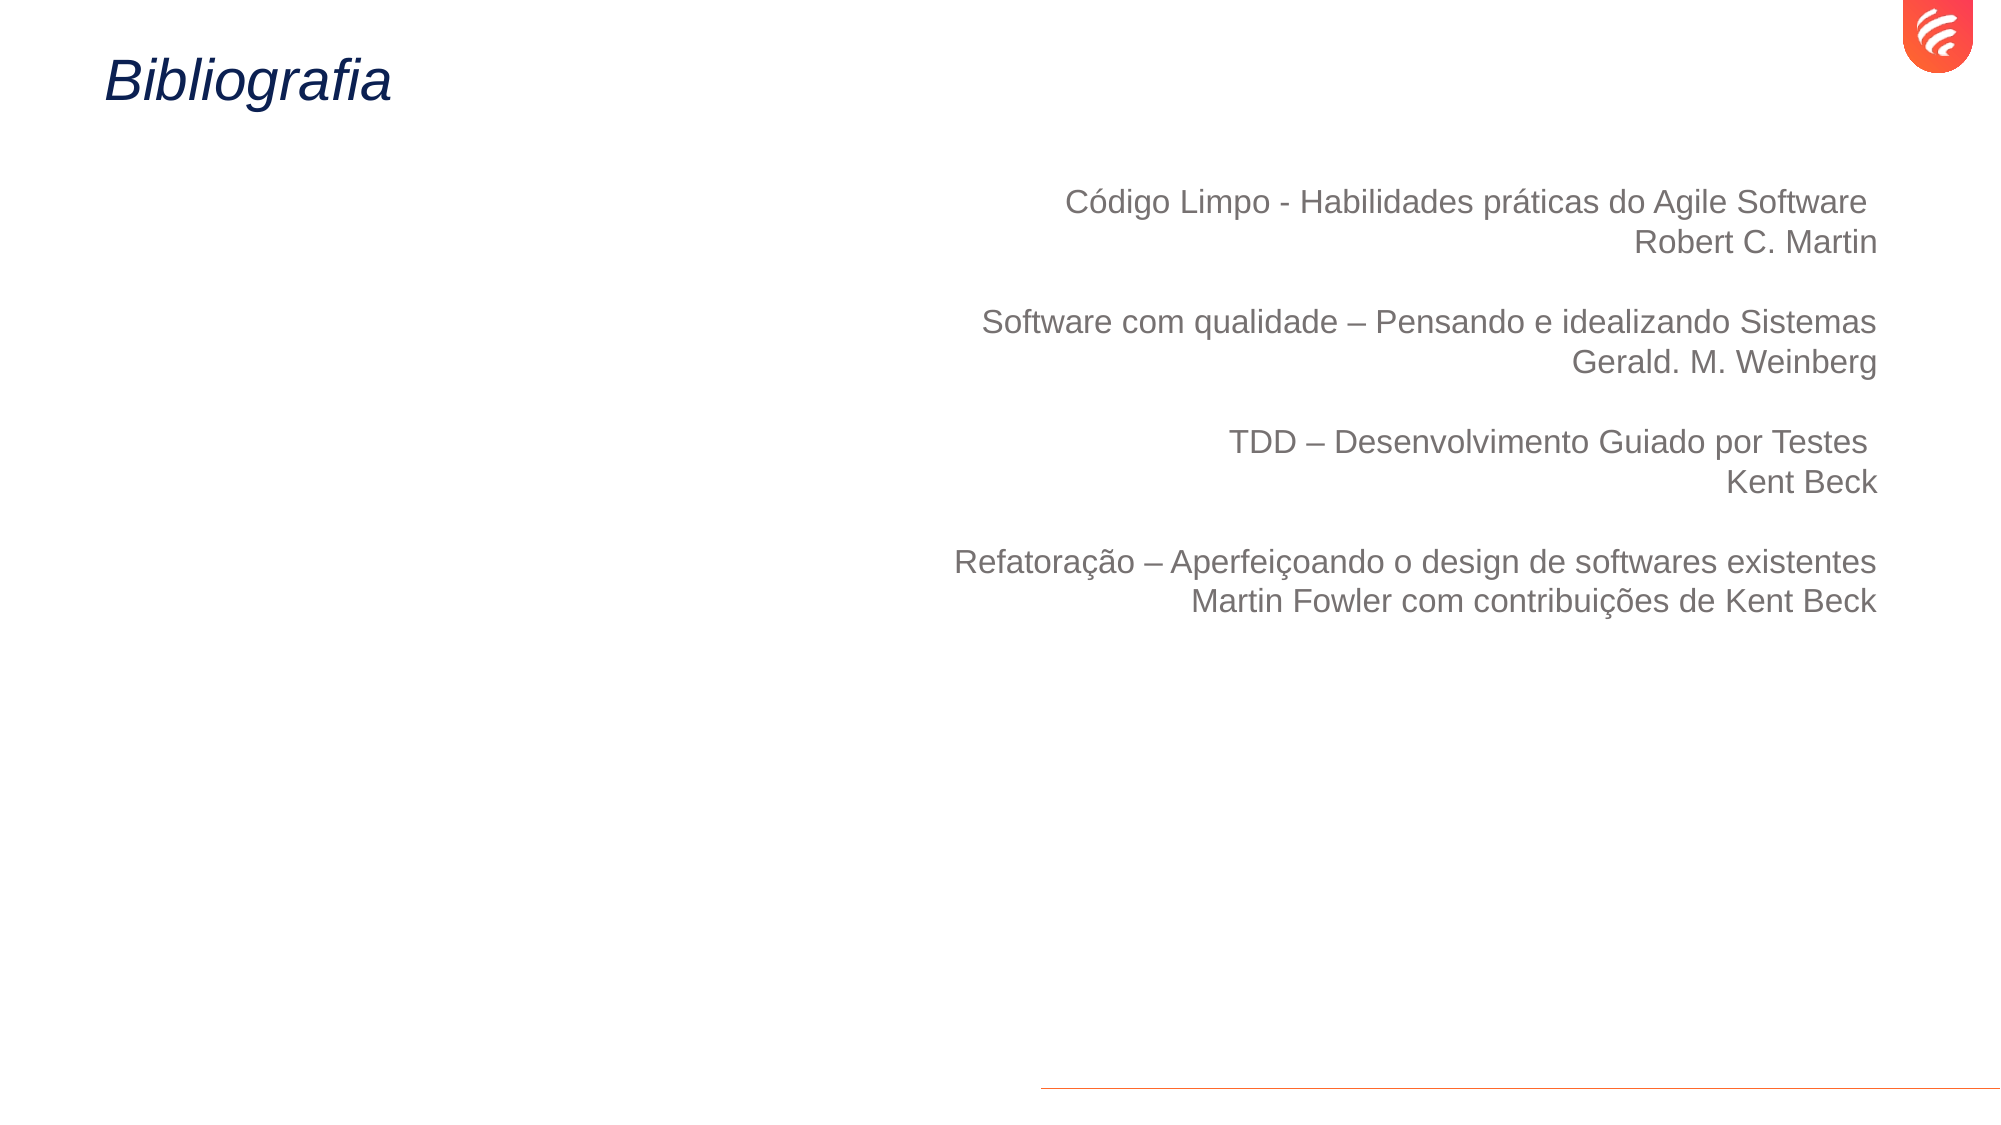

# Bibliografia
Código Limpo - Habilidades práticas do Agile Software
Robert C. Martin

Software com qualidade – Pensando e idealizando Sistemas
Gerald. M. Weinberg

TDD – Desenvolvimento Guiado por Testes
Kent Beck

Refatoração – Aperfeiçoando o design de softwares existentes
Martin Fowler com contribuições de Kent Beck